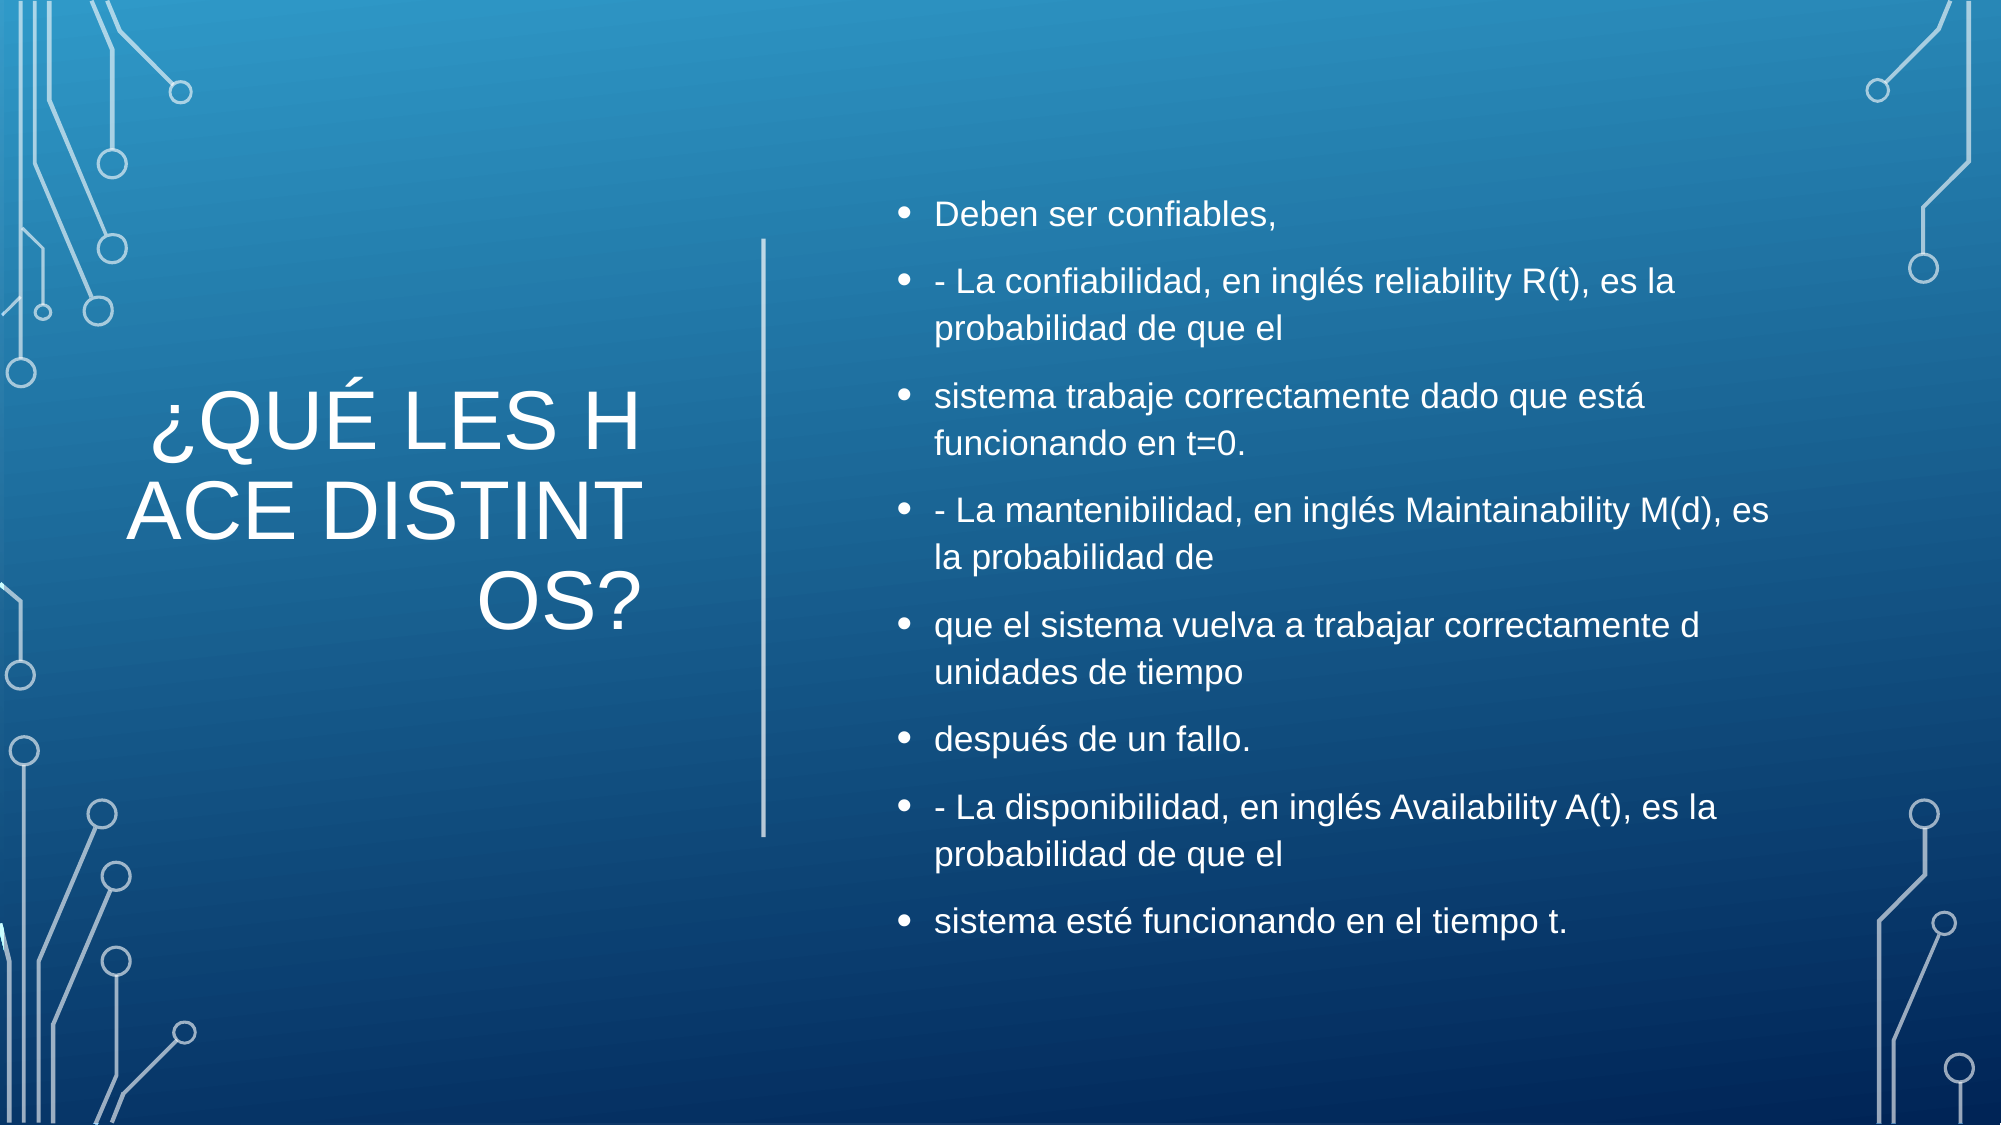

¿Qué les hace distintos?

Deben ser confiables,
- La confiabilidad, en inglés reliability R(t), es la probabilidad de que el
sistema trabaje correctamente dado que está funcionando en t=0.
- La mantenibilidad, en inglés Maintainability M(d), es la probabilidad de
que el sistema vuelva a trabajar correctamente d unidades de tiempo
después de un fallo.
- La disponibilidad, en inglés Availability A(t), es la probabilidad de que el
sistema esté funcionando en el tiempo t.